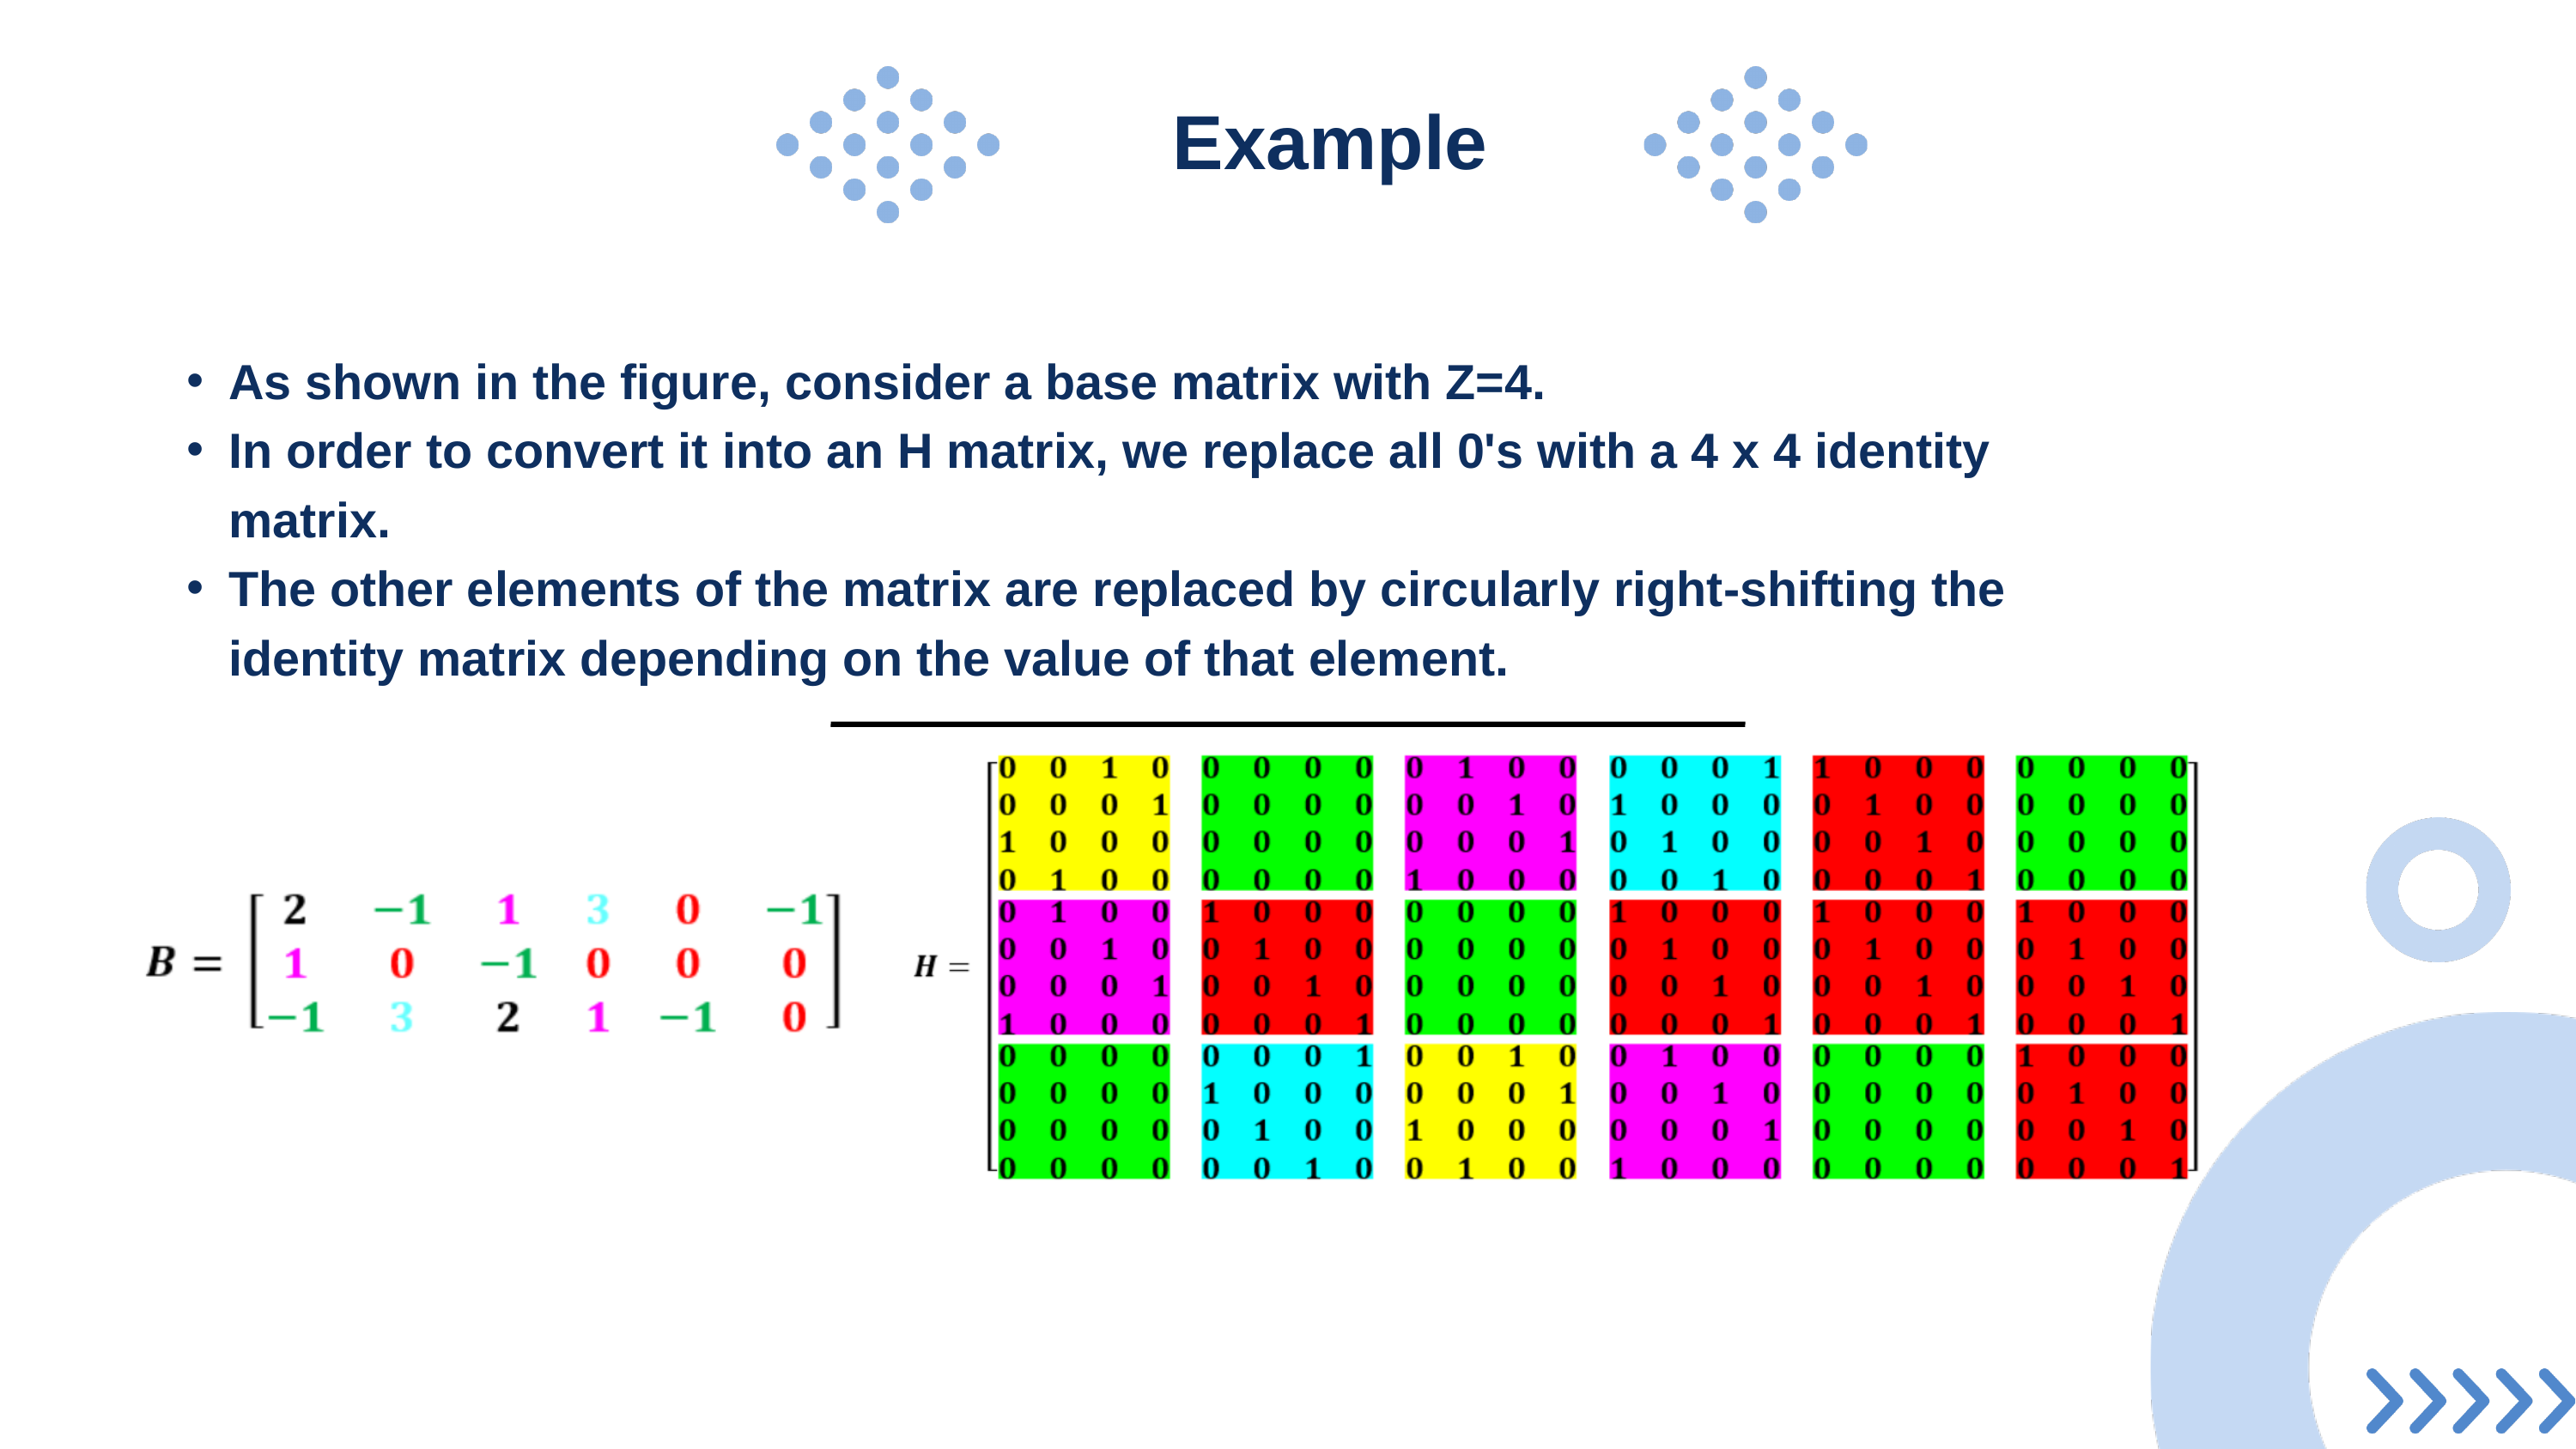

Example
As shown in the figure, consider a base matrix with Z=4.
In order to convert it into an H matrix, we replace all 0's with a 4 x 4 identity matrix.
The other elements of the matrix are replaced by circularly right-shifting the identity matrix depending on the value of that element.